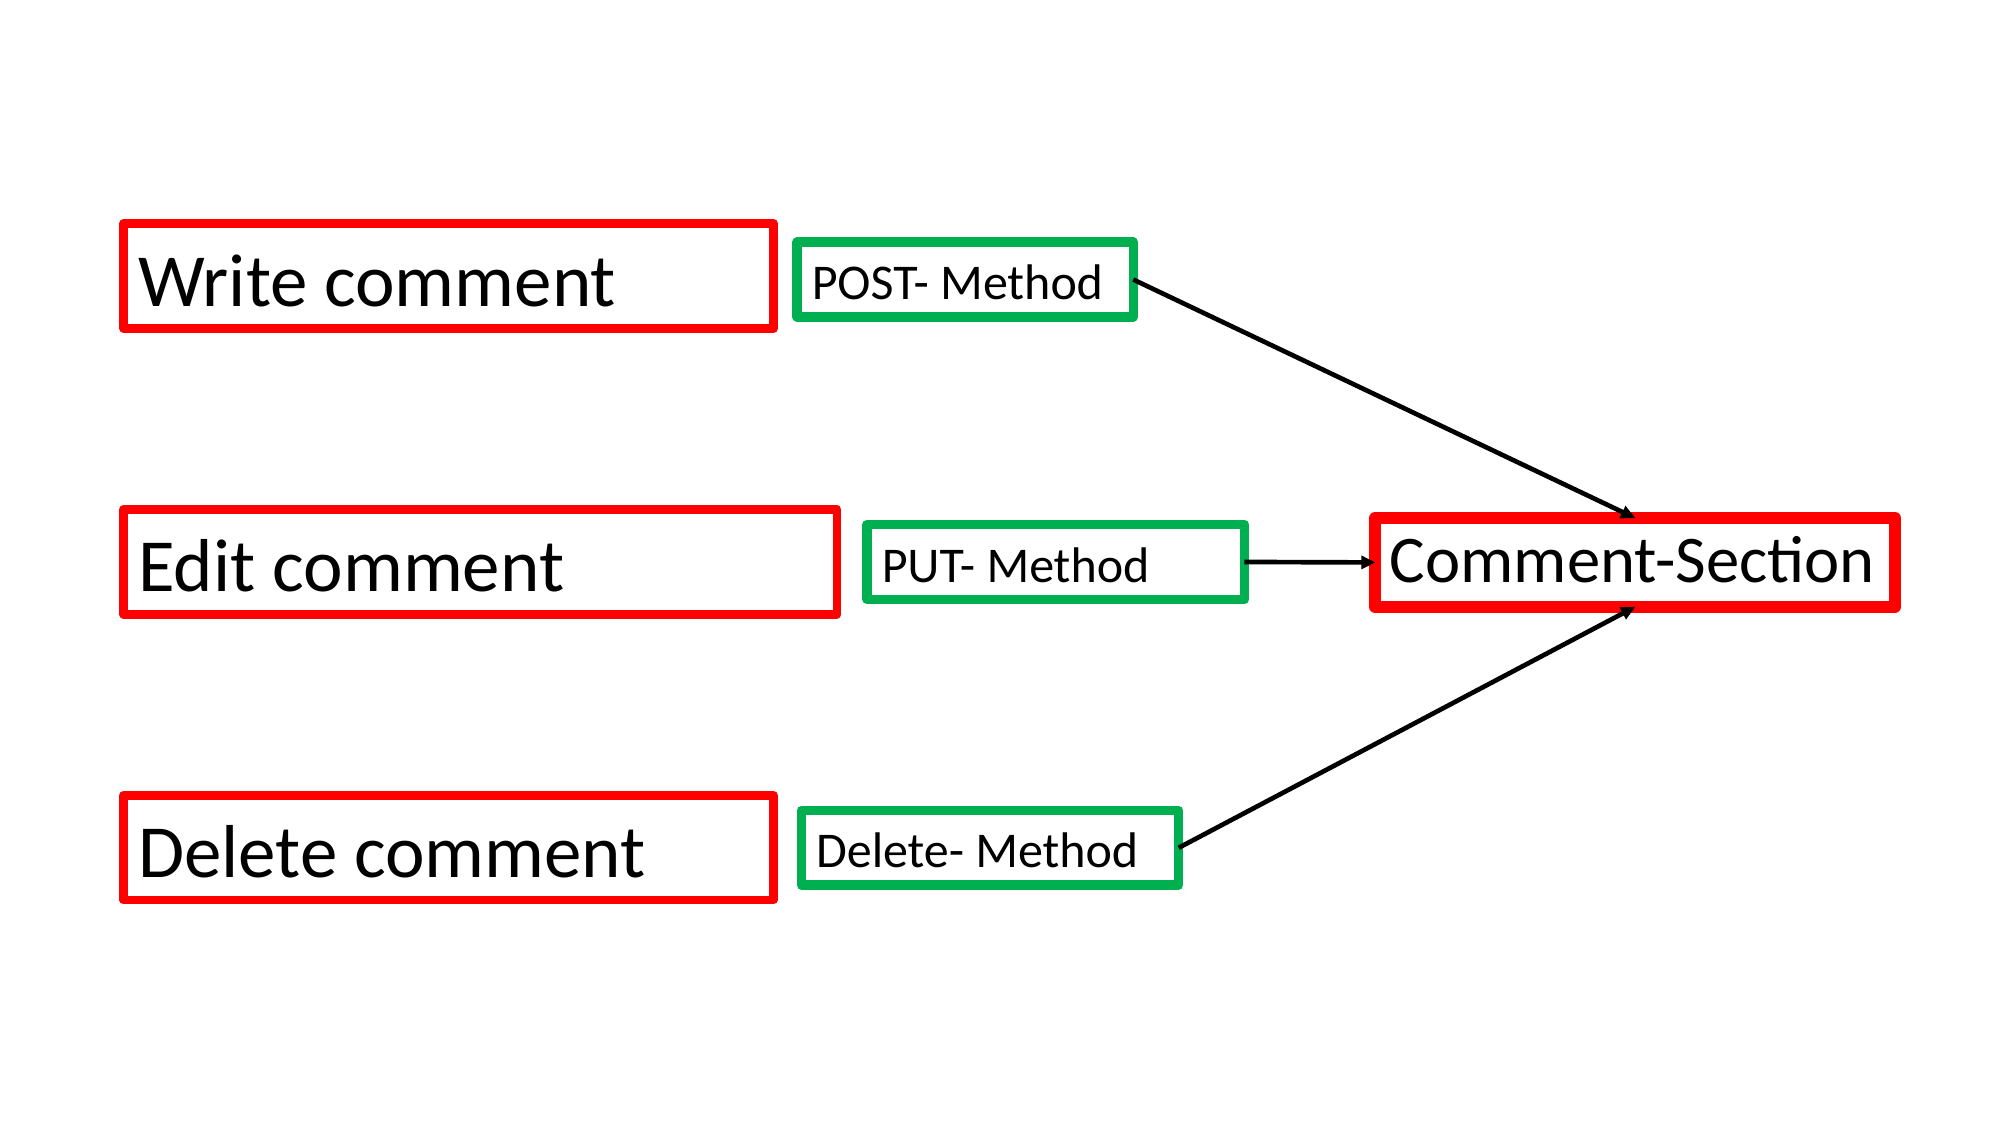

Write comment
POST- Method
Edit comment
Comment-Section
PUT- Method
Delete comment
Delete- Method